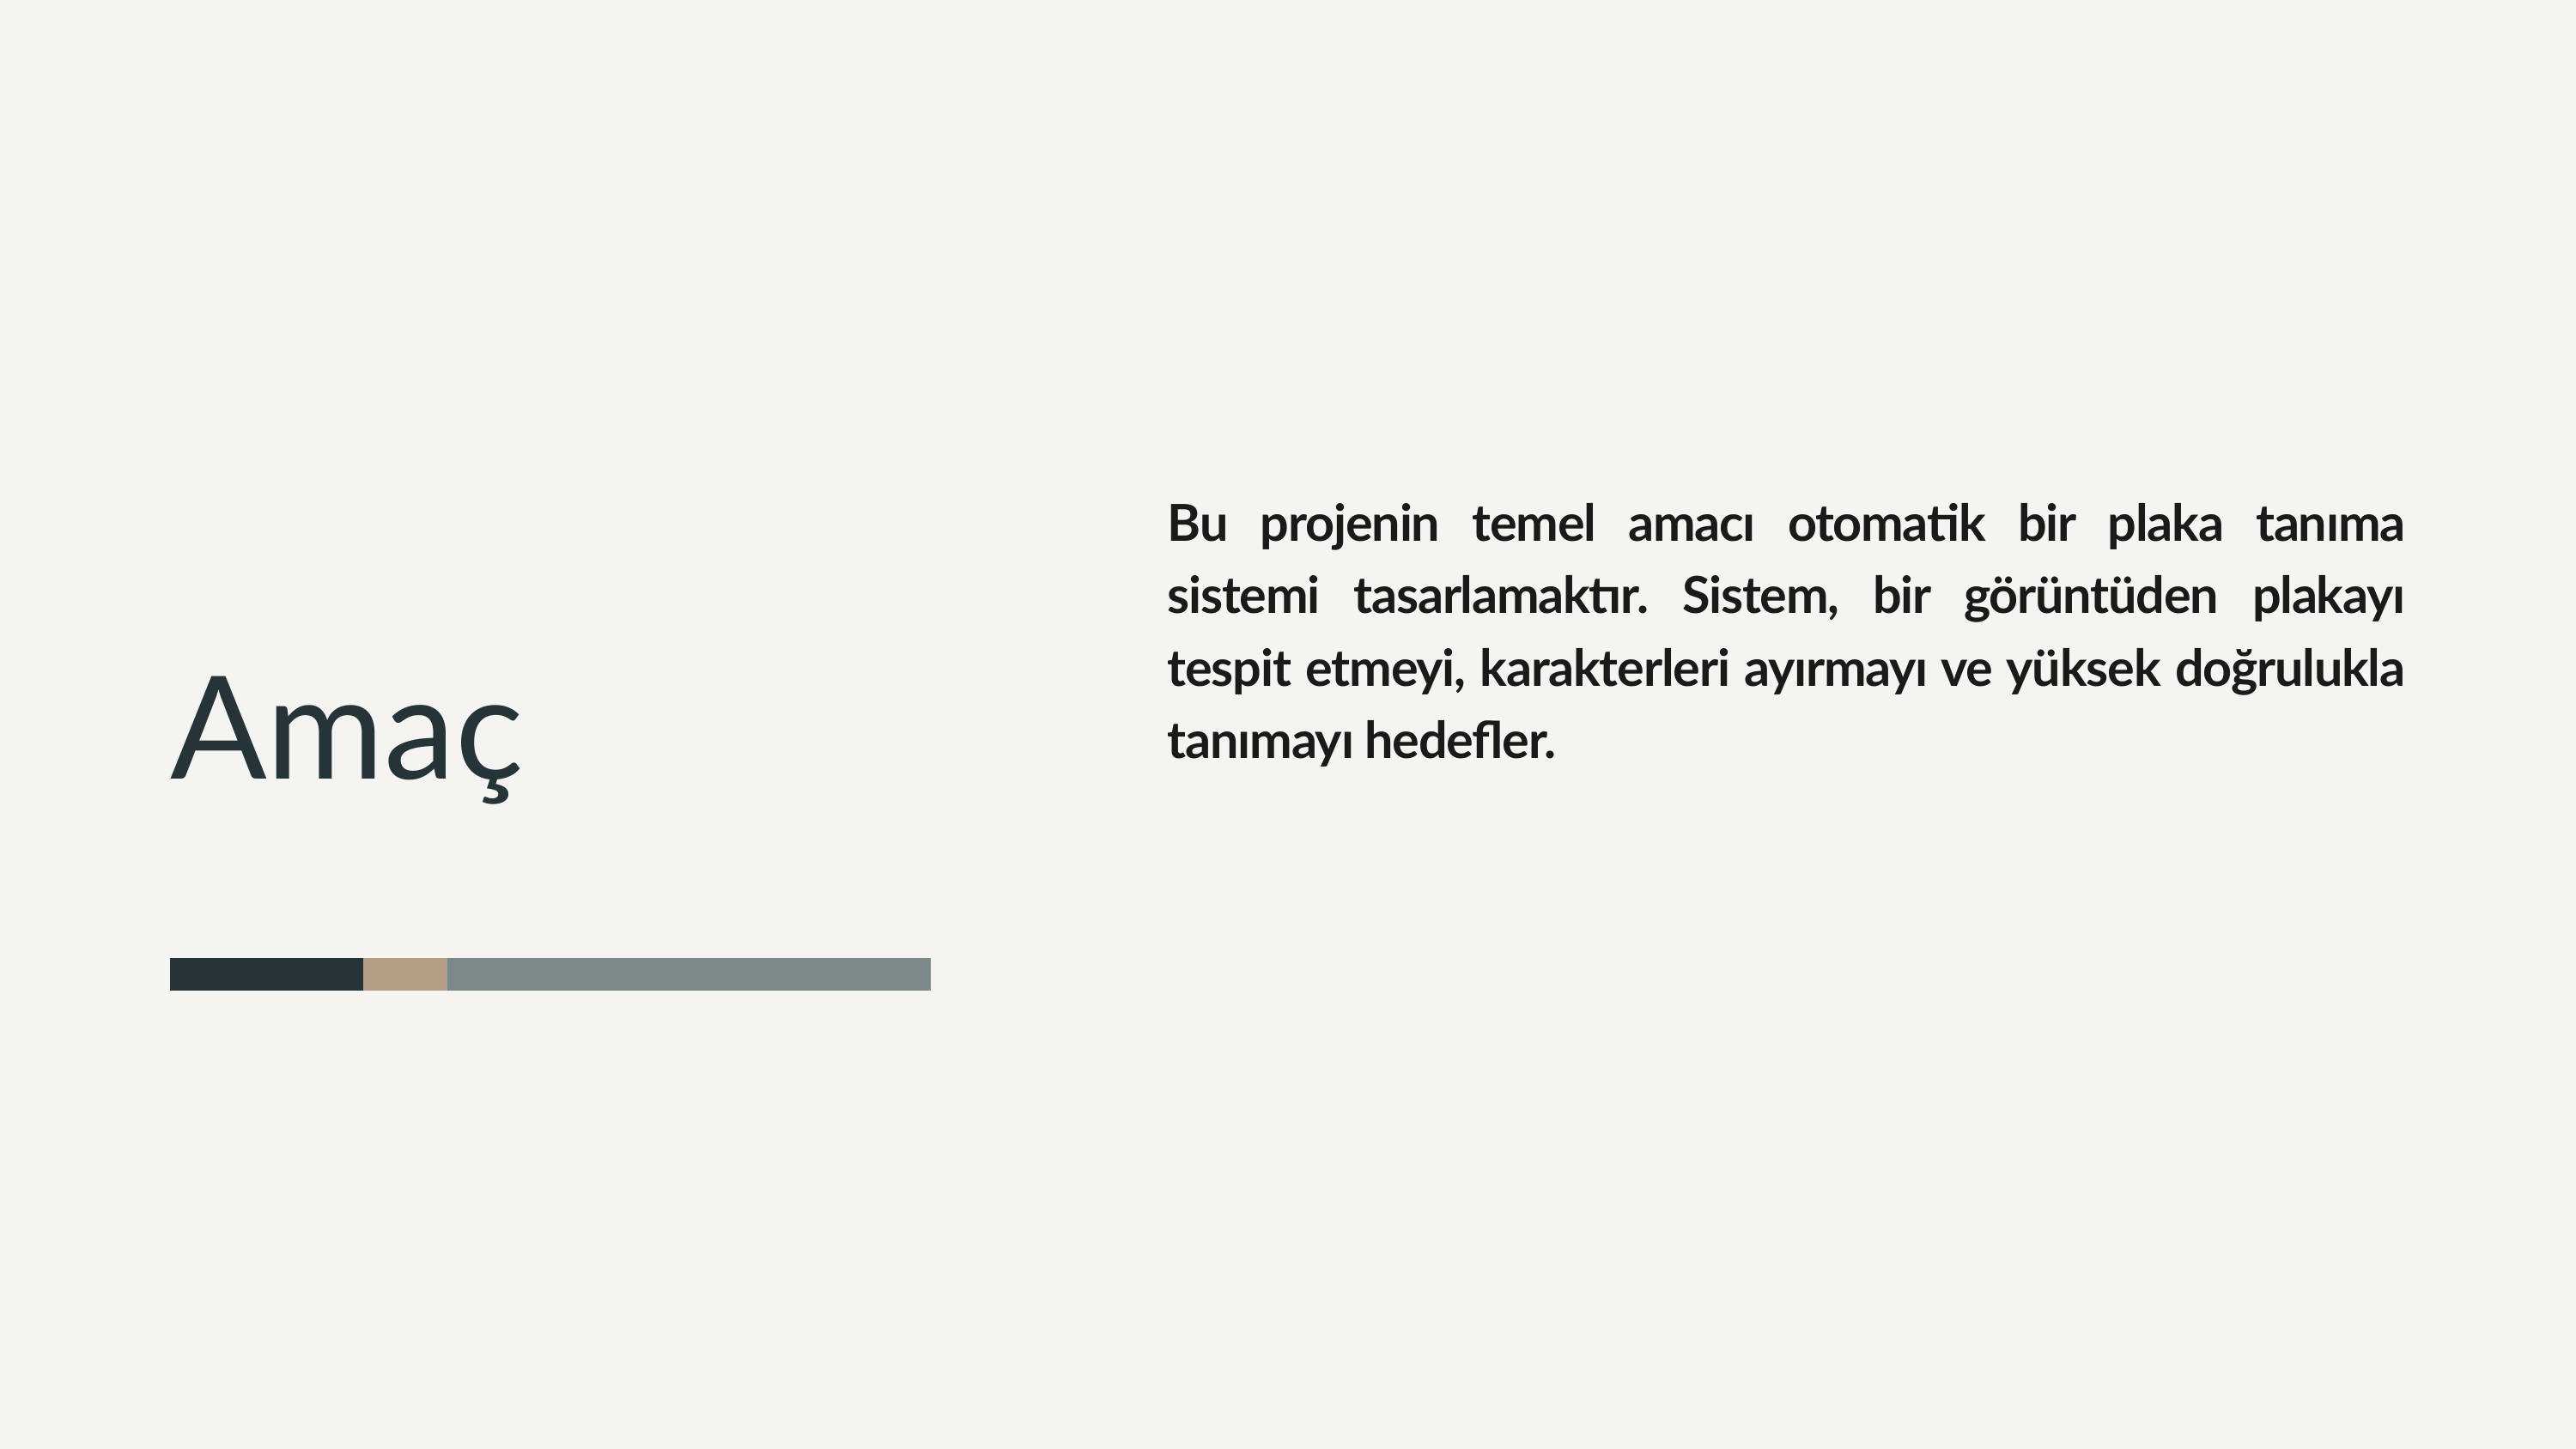

Bu projenin temel amacı otomatik bir plaka tanıma sistemi tasarlamaktır. Sistem, bir görüntüden plakayı tespit etmeyi, karakterleri ayırmayı ve yüksek doğrulukla tanımayı hedefler.

Amaç